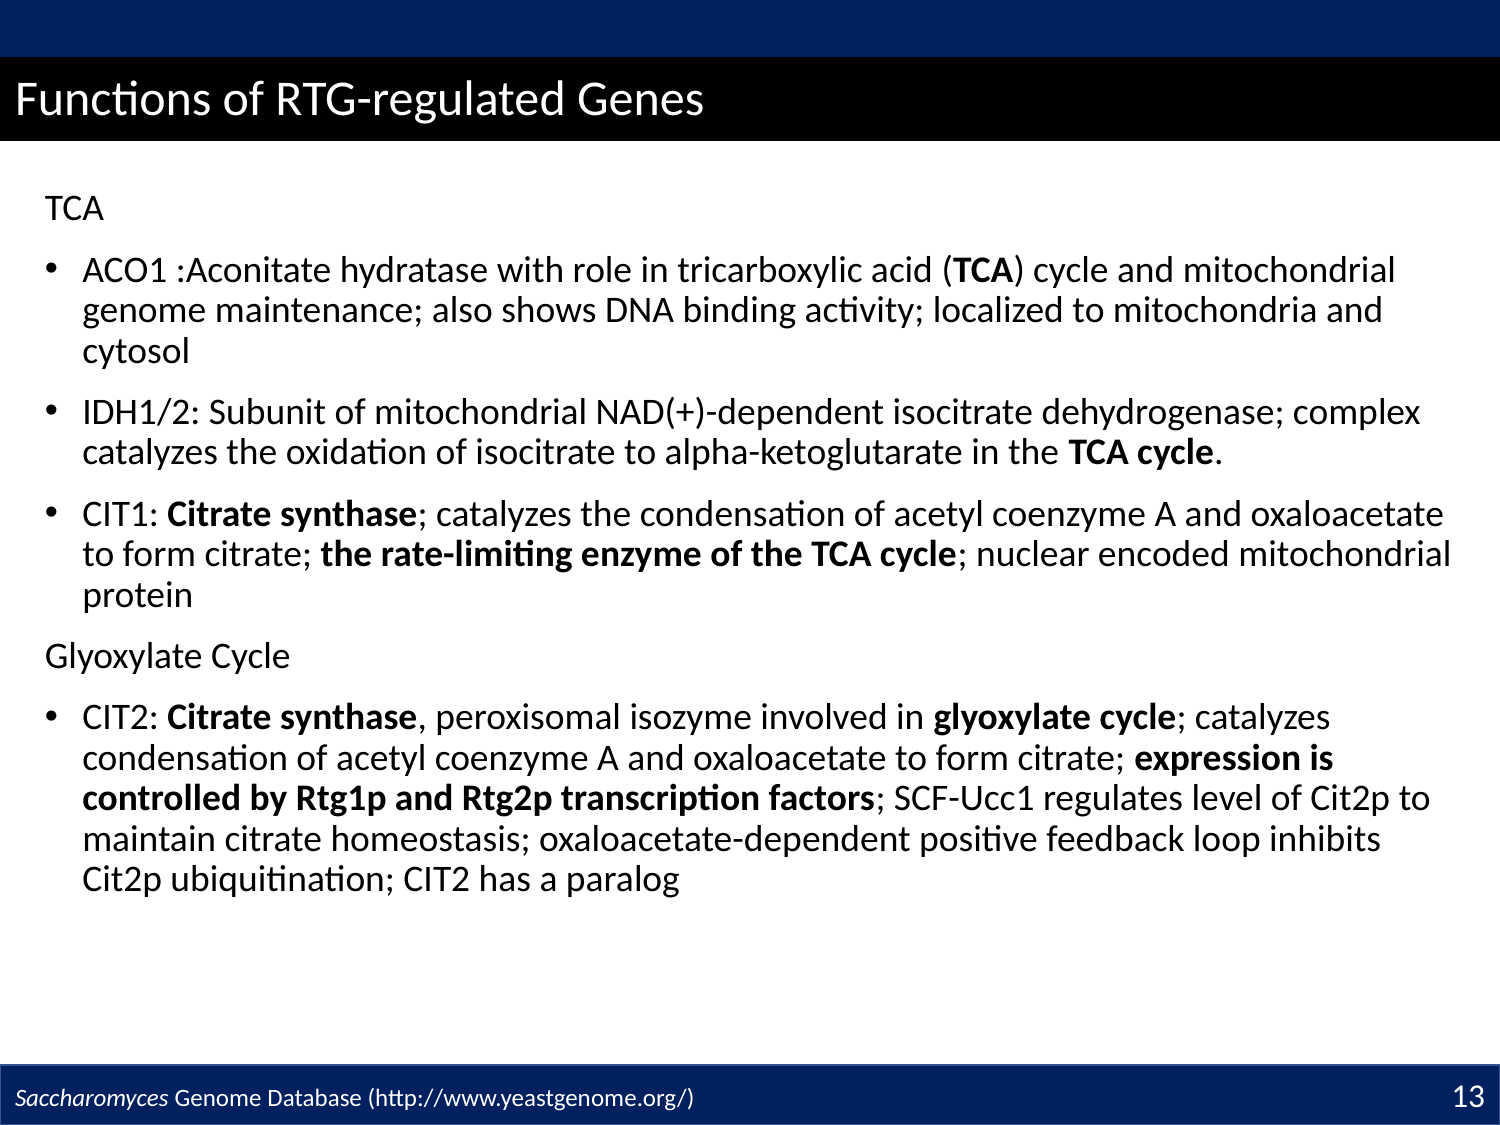

# Functions of RTG-regulated Genes
TCA
ACO1 :Aconitate hydratase with role in tricarboxylic acid (TCA) cycle and mitochondrial genome maintenance; also shows DNA binding activity; localized to mitochondria and cytosol
IDH1/2: Subunit of mitochondrial NAD(+)-dependent isocitrate dehydrogenase; complex catalyzes the oxidation of isocitrate to alpha-ketoglutarate in the TCA cycle.
CIT1: Citrate synthase; catalyzes the condensation of acetyl coenzyme A and oxaloacetate to form citrate; the rate-limiting enzyme of the TCA cycle; nuclear encoded mitochondrial protein
Glyoxylate Cycle
CIT2: Citrate synthase, peroxisomal isozyme involved in glyoxylate cycle; catalyzes condensation of acetyl coenzyme A and oxaloacetate to form citrate; expression is controlled by Rtg1p and Rtg2p transcription factors; SCF-Ucc1 regulates level of Cit2p to maintain citrate homeostasis; oxaloacetate-dependent positive feedback loop inhibits Cit2p ubiquitination; CIT2 has a paralog
13
Saccharomyces Genome Database (http://www.yeastgenome.org/)